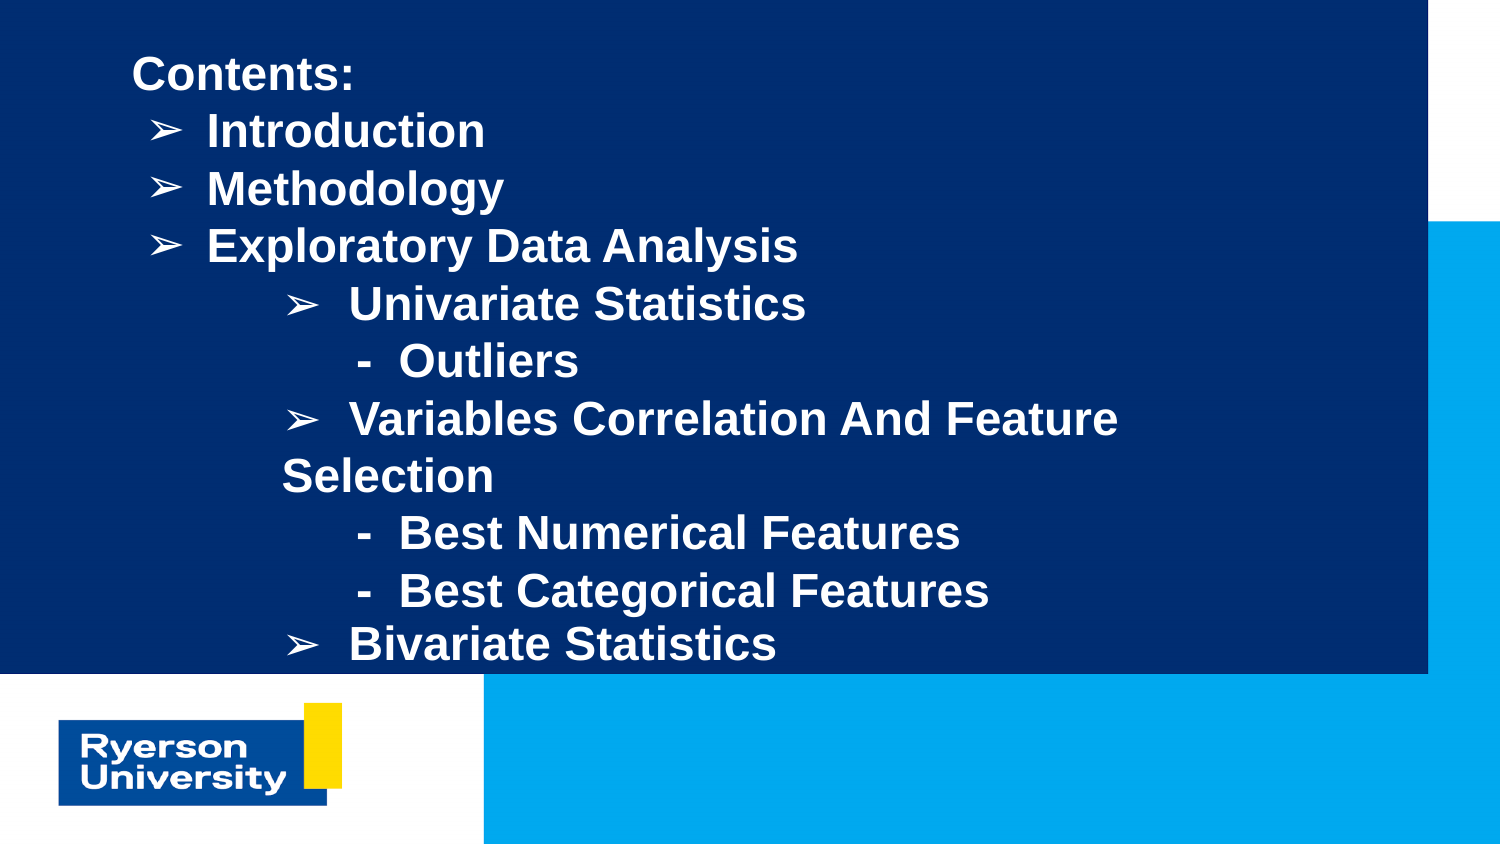

# Contents:
Introduction
Methodology
Exploratory Data Analysis
➢  Univariate Statistics
⁃  Outliers
➢  Variables Correlation And Feature Selection
⁃  Best Numerical Features
⁃  Best Categorical Features
➢  Bivariate Statistics